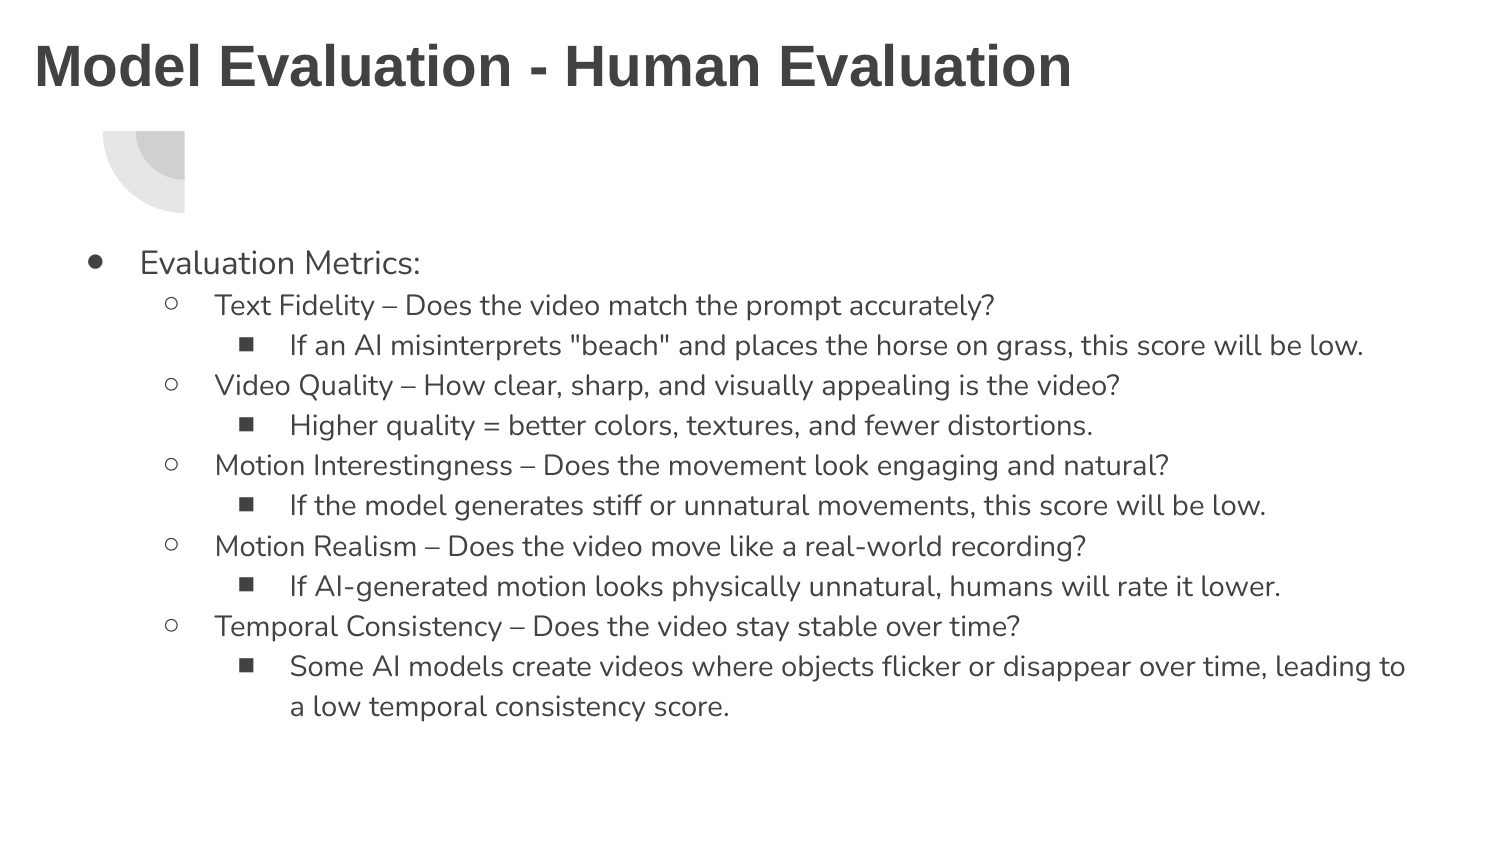

# Model Evaluation - Human Evaluation
Evaluation Metrics:
Text Fidelity – Does the video match the prompt accurately?
If an AI misinterprets "beach" and places the horse on grass, this score will be low.
Video Quality – How clear, sharp, and visually appealing is the video?
Higher quality = better colors, textures, and fewer distortions.
Motion Interestingness – Does the movement look engaging and natural?
If the model generates stiff or unnatural movements, this score will be low.
Motion Realism – Does the video move like a real-world recording?
If AI-generated motion looks physically unnatural, humans will rate it lower.
Temporal Consistency – Does the video stay stable over time?
Some AI models create videos where objects flicker or disappear over time, leading to a low temporal consistency score.